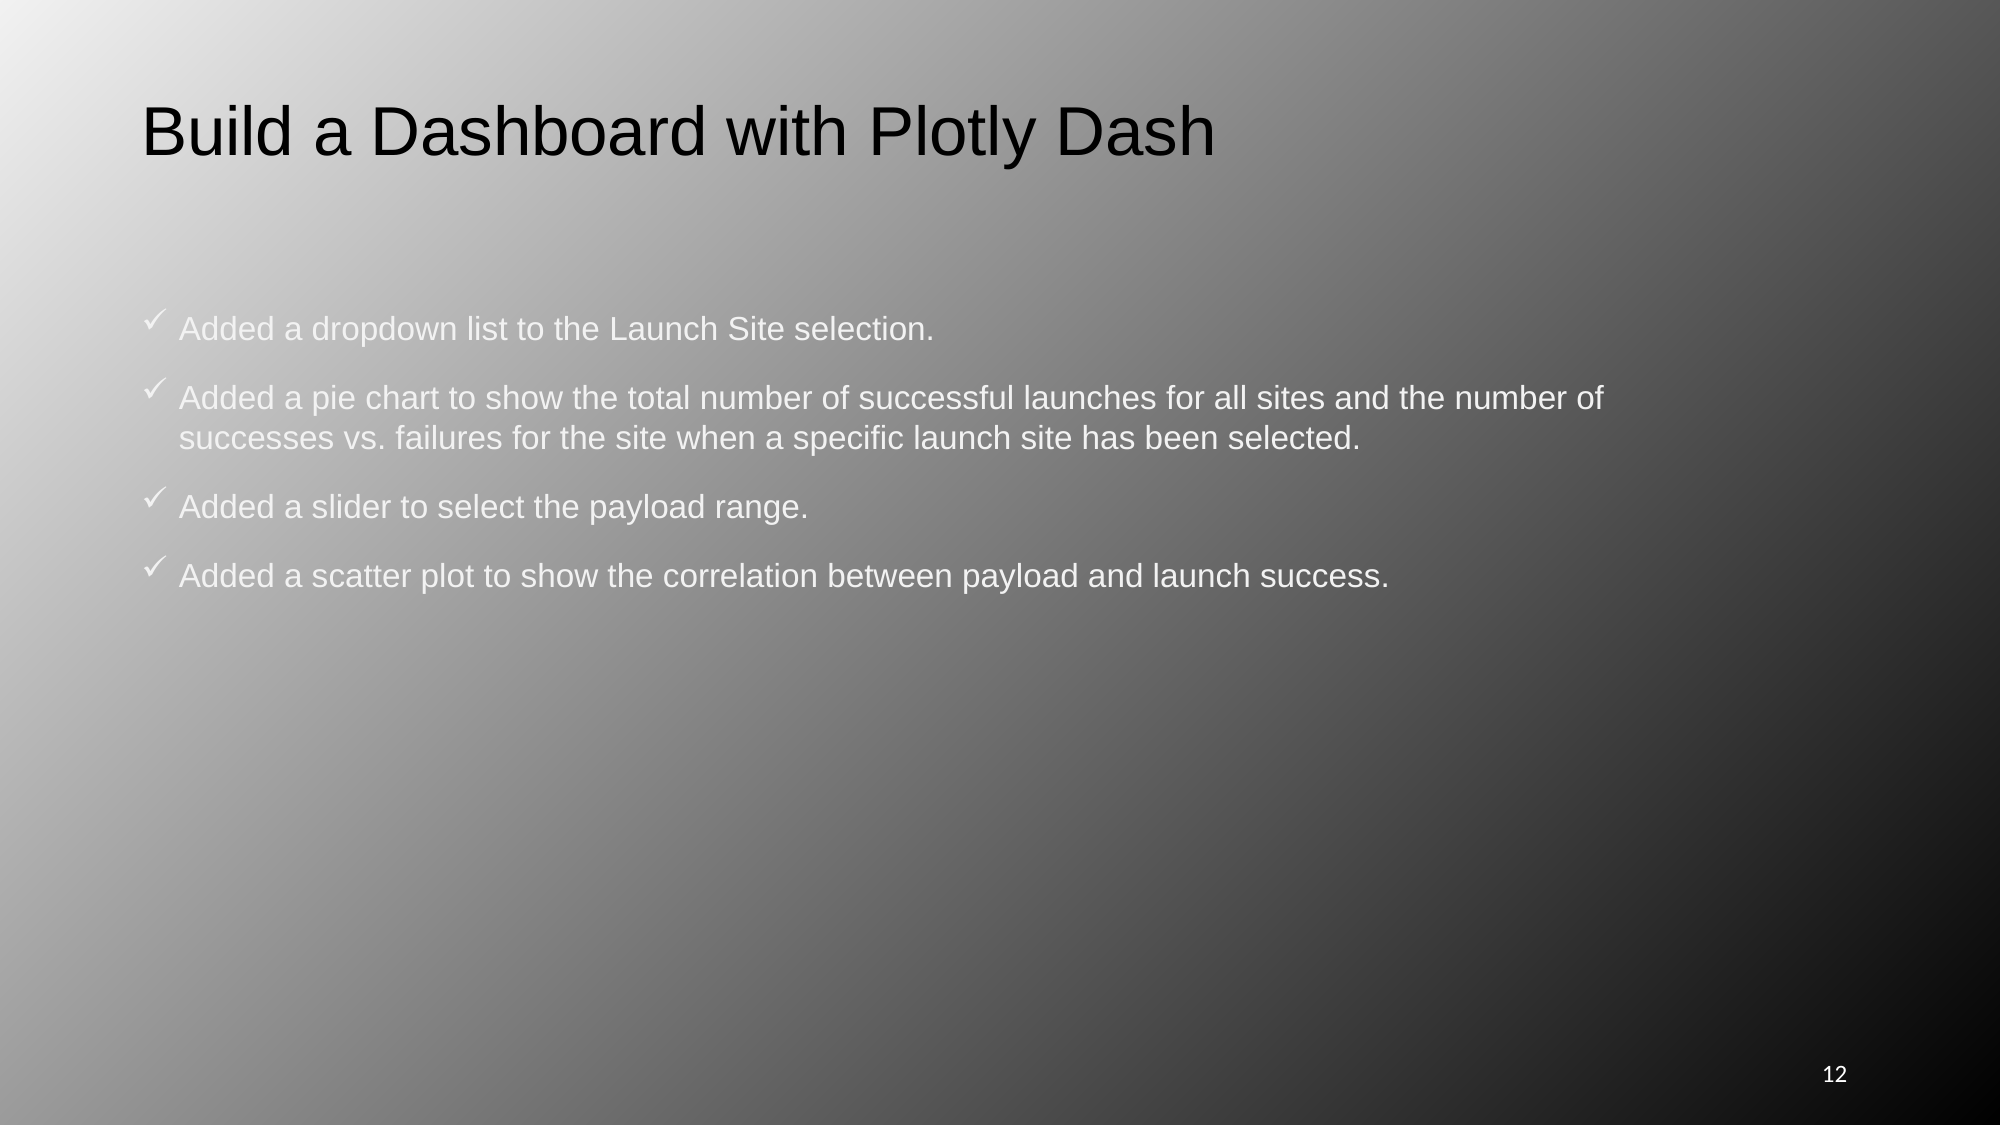

Build a Dashboard with Plotly Dash
Added a dropdown list to the Launch Site selection.
Added a pie chart to show the total number of successful launches for all sites and the number of successes vs. failures for the site when a specific launch site has been selected.
Added a slider to select the payload range.
Added a scatter plot to show the correlation between payload and launch success.
12